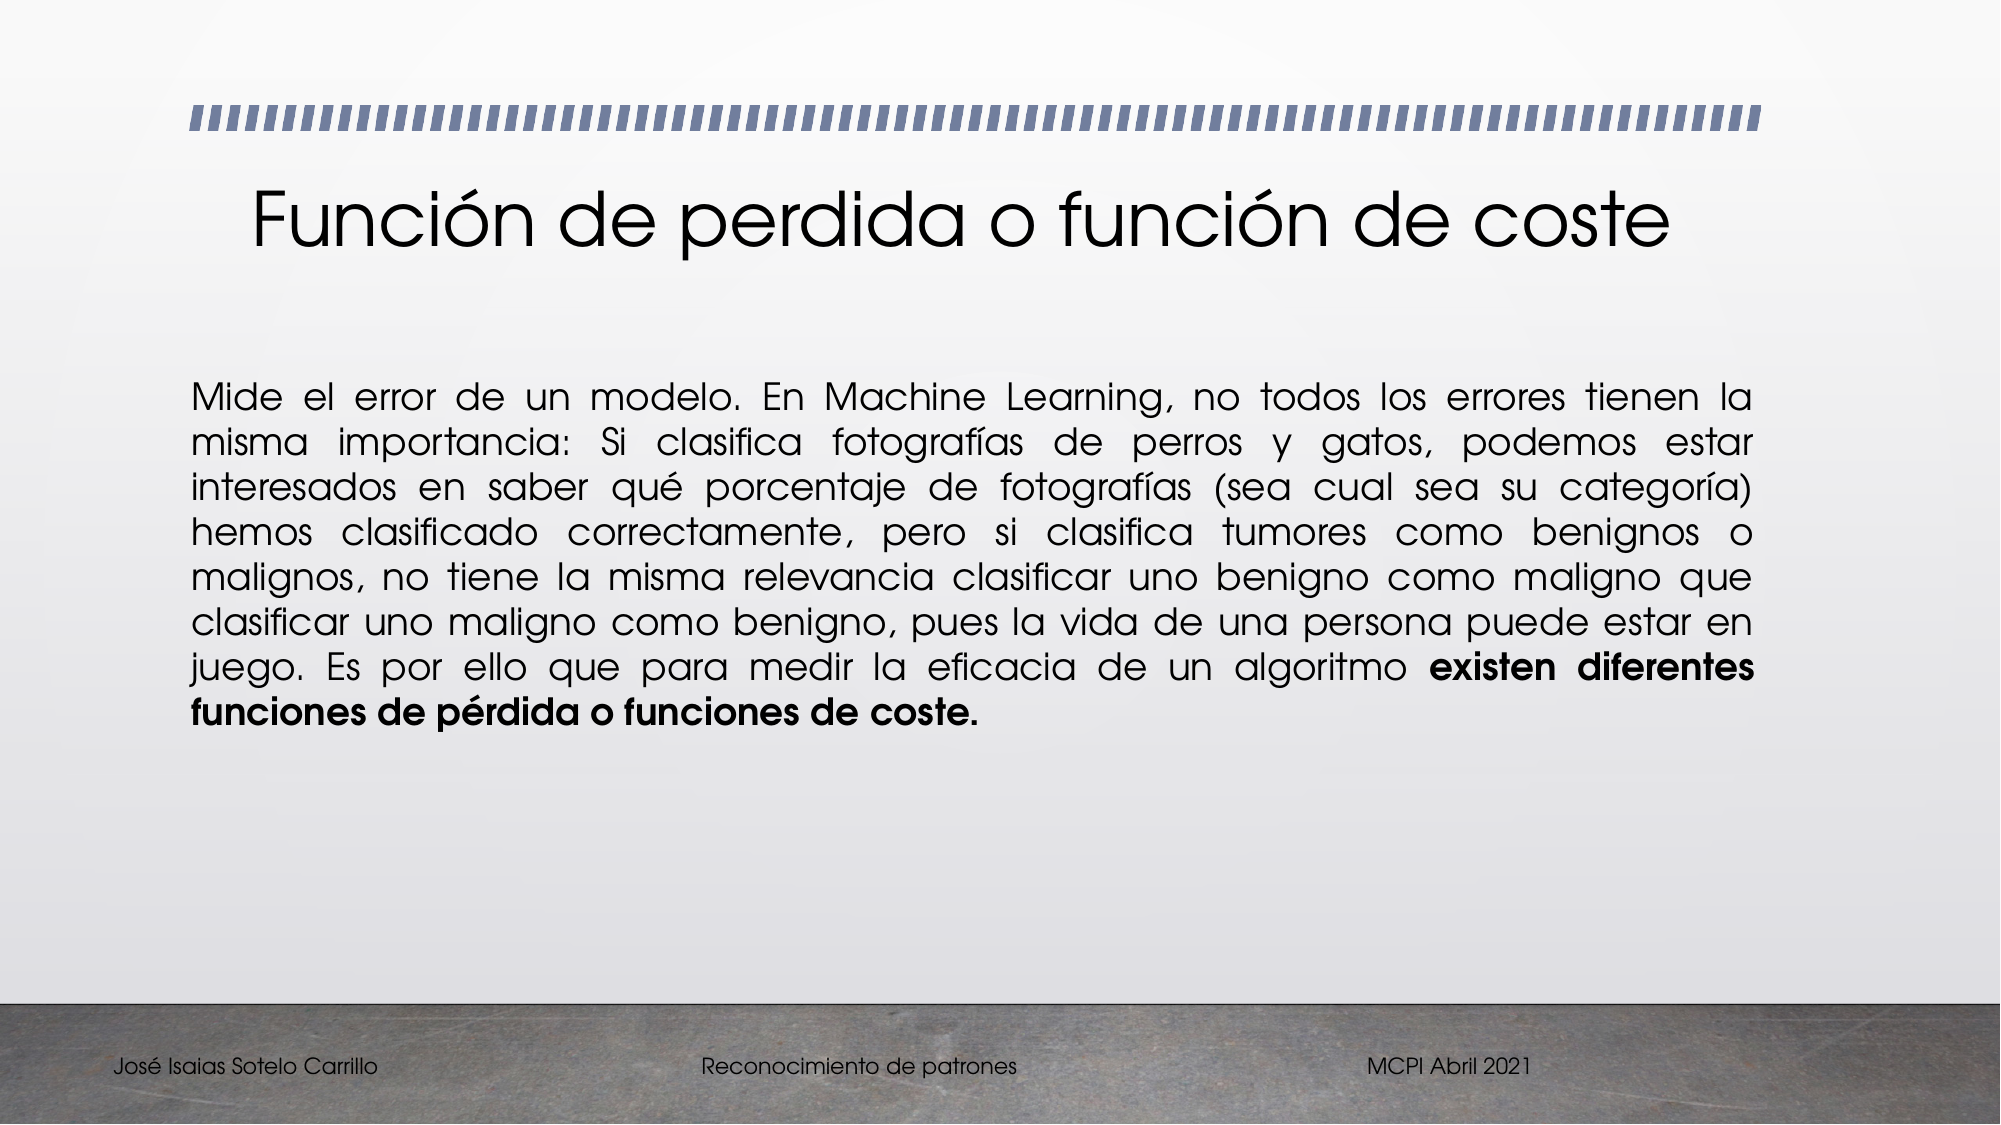

# Función de perdida o función de coste
Mide el error de un modelo. En Machine Learning, no todos los errores tienen la misma importancia: Si clasifica fotografías de perros y gatos, podemos estar interesados en saber qué porcentaje de fotografías (sea cual sea su categoría) hemos clasificado correctamente, pero si clasifica tumores como benignos o malignos, no tiene la misma relevancia clasificar uno benigno como maligno que clasificar uno maligno como benigno, pues la vida de una persona puede estar en juego. Es por ello que para medir la eficacia de un algoritmo existen diferentes funciones de pérdida o funciones de coste.
José Isaias Sotelo Carrillo
MCPI Abril 2021
Reconocimiento de patrones